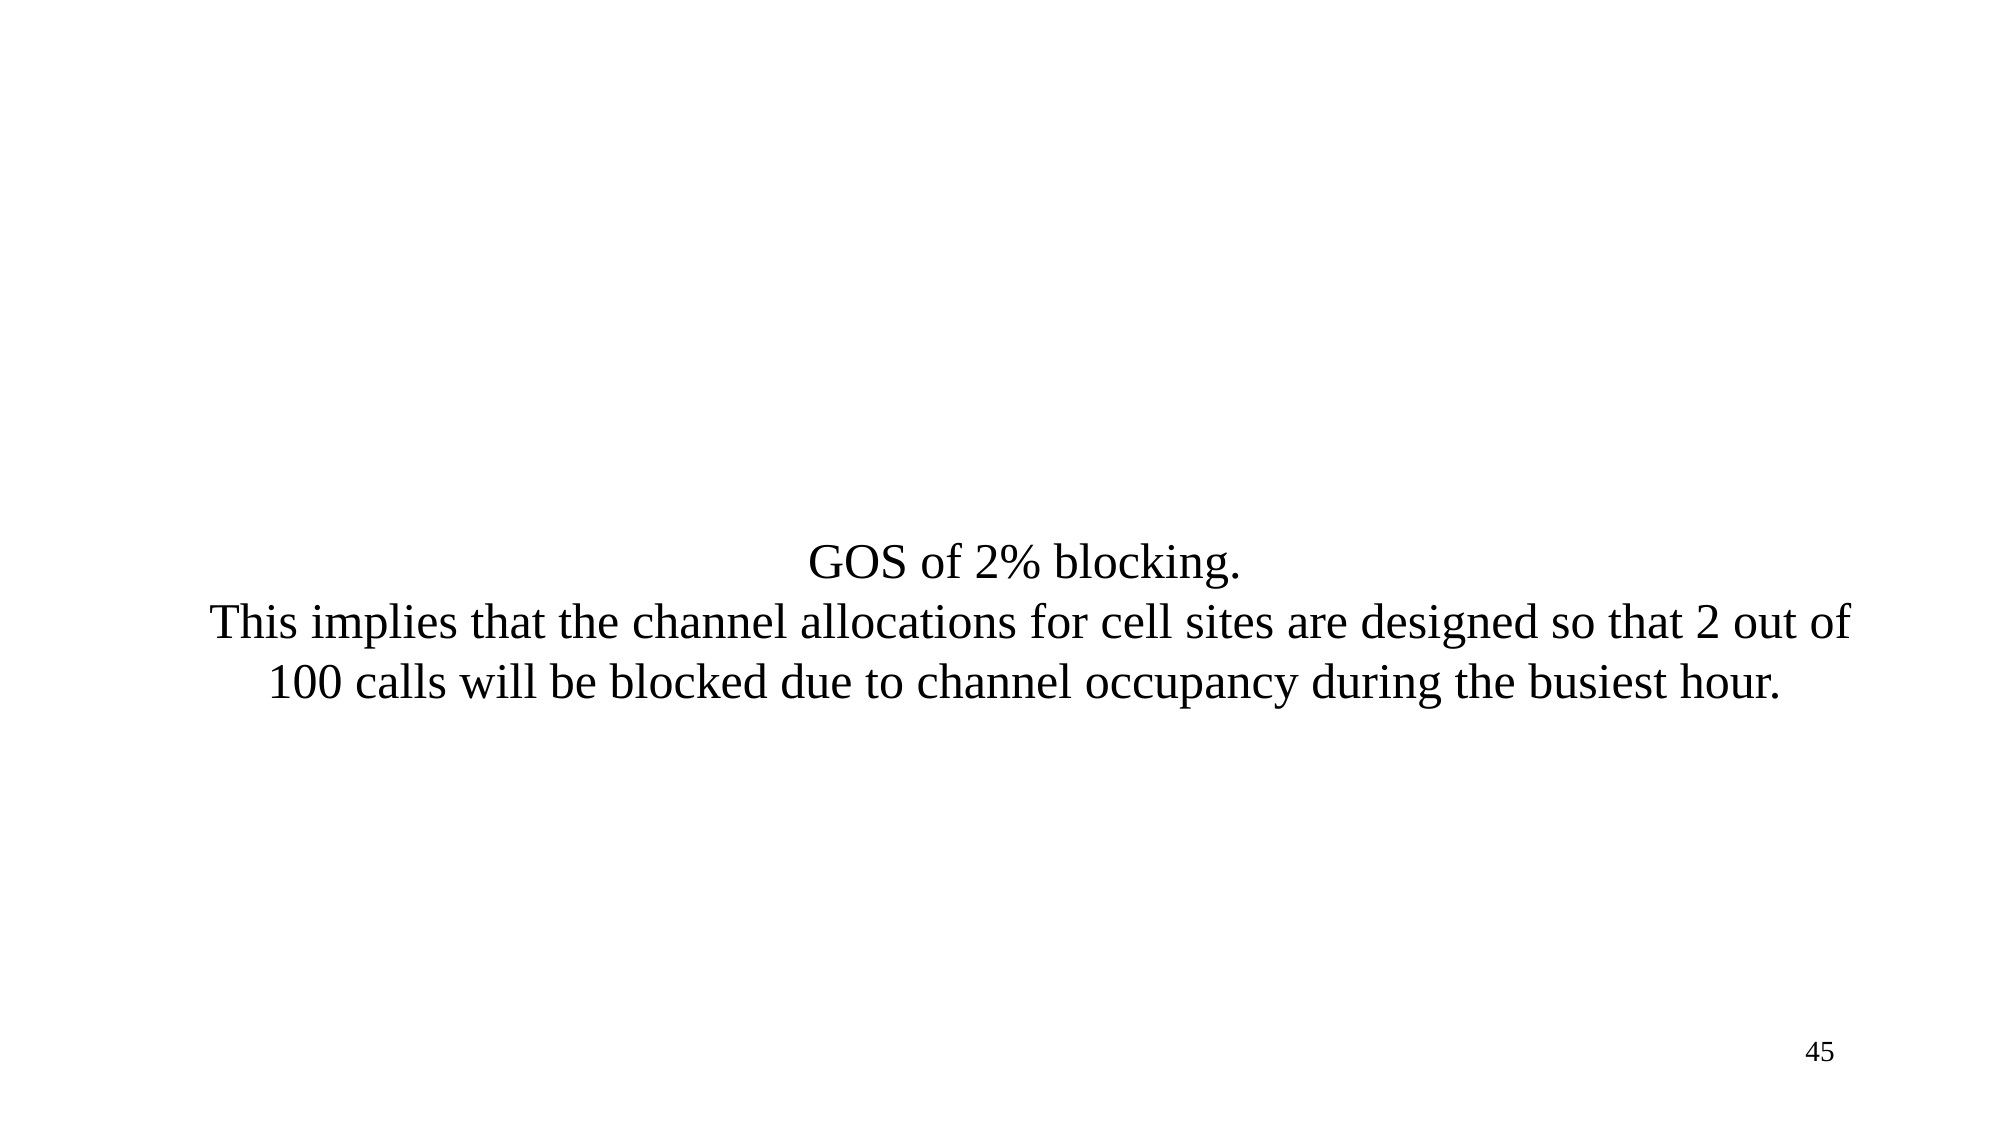

# GOS of 2% blocking.  This implies that the channel allocations for cell sites are designed so that 2 out of 100 calls will be blocked due to channel occupancy during the busiest hour.
45